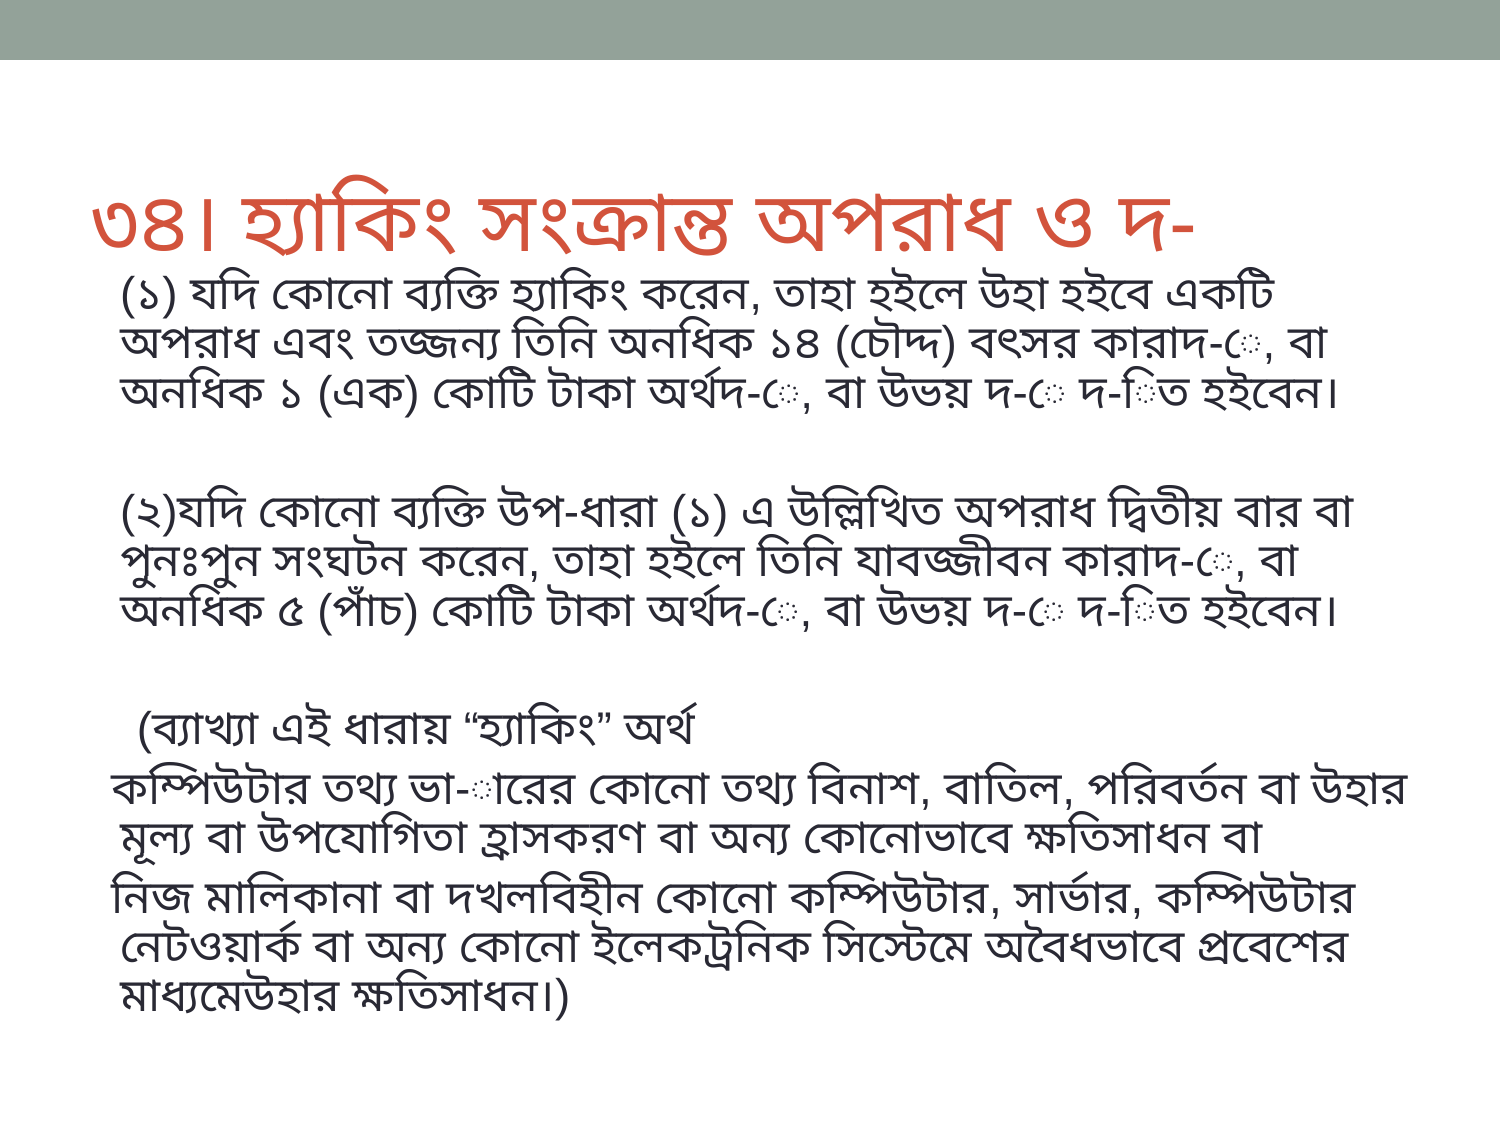

# ৩৪। হ্যাকিং সংক্রান্ত অপরাধ ও দ-

	(১) যদি কোনো ব্যক্তি হ্যাকিং করেন, তাহা হইলে উহা হইবে একটি অপরাধ এবং তজ্জন্য তিনি অনধিক ১৪ (চৌদ্দ) বৎসর কারাদ-ে, বা অনধিক ১ (এক) কোটি টাকা অর্থদ-ে, বা উভয় দ-ে দ-িত হইবেন।

	(২)যদি কোনো ব্যক্তি উপ-ধারা (১) এ উল্লিখিত অপরাধ দ্বিতীয় বার বা পুনঃপুন সংঘটন করেন, তাহা হইলে তিনি যাবজ্জীবন কারাদ-ে, বা অনধিক ৫ (পাঁচ) কোটি টাকা অর্থদ-ে, বা উভয় দ-ে দ-িত হইবেন।

  (ব্যাখ্যা এই ধারায় “হ্যাকিং” অর্থ
কম্পিউটার তথ্য ভা-ারের কোনো তথ্য বিনাশ, বাতিল, পরিবর্তন বা উহার মূল্য বা উপযোগিতা হ্রাসকরণ বা অন্য কোনোভাবে ক্ষতিসাধন বা
নিজ মালিকানা বা দখলবিহীন কোনো কম্পিউটার, সার্ভার, কম্পিউটার নেটওয়ার্ক বা অন্য কোনো ইলেকট্রনিক সিস্টেমে অবৈধভাবে প্রবেশের মাধ্যমেউহার ক্ষতিসাধন।)